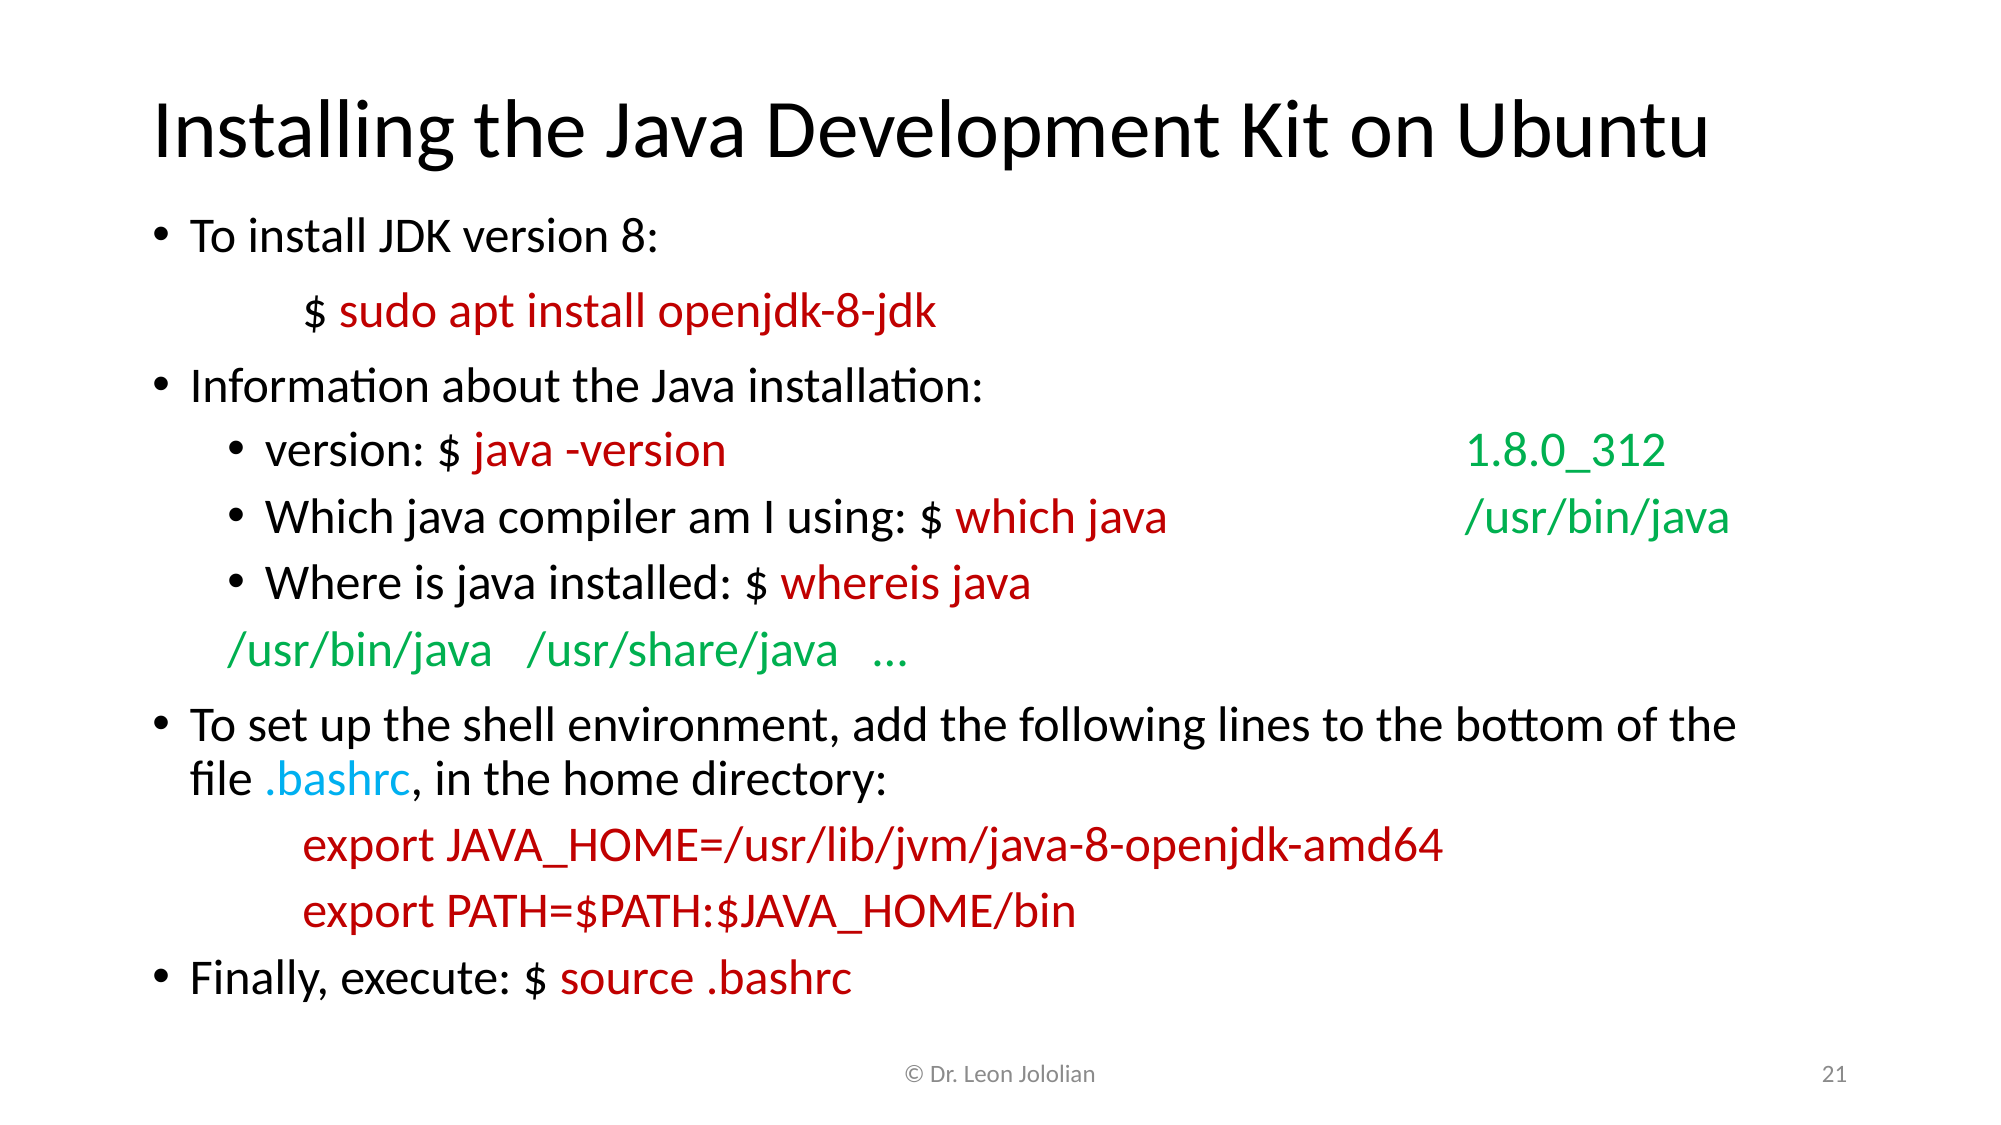

# Installing the Java Development Kit on Ubuntu
To install JDK version 8:
	$ sudo apt install openjdk-8-jdk
Information about the Java installation:
version: $ java -version 					1.8.0_312
Which java compiler am I using: $ which java		/usr/bin/java
Where is java installed: $ whereis java
/usr/bin/java   /usr/share/java   …
To set up the shell environment, add the following lines to the bottom of the file .bashrc, in the home directory:
	export JAVA_HOME=/usr/lib/jvm/java-8-openjdk-amd64
	export PATH=$PATH:$JAVA_HOME/bin
Finally, execute: $ source .bashrc
© Dr. Leon Jololian
21